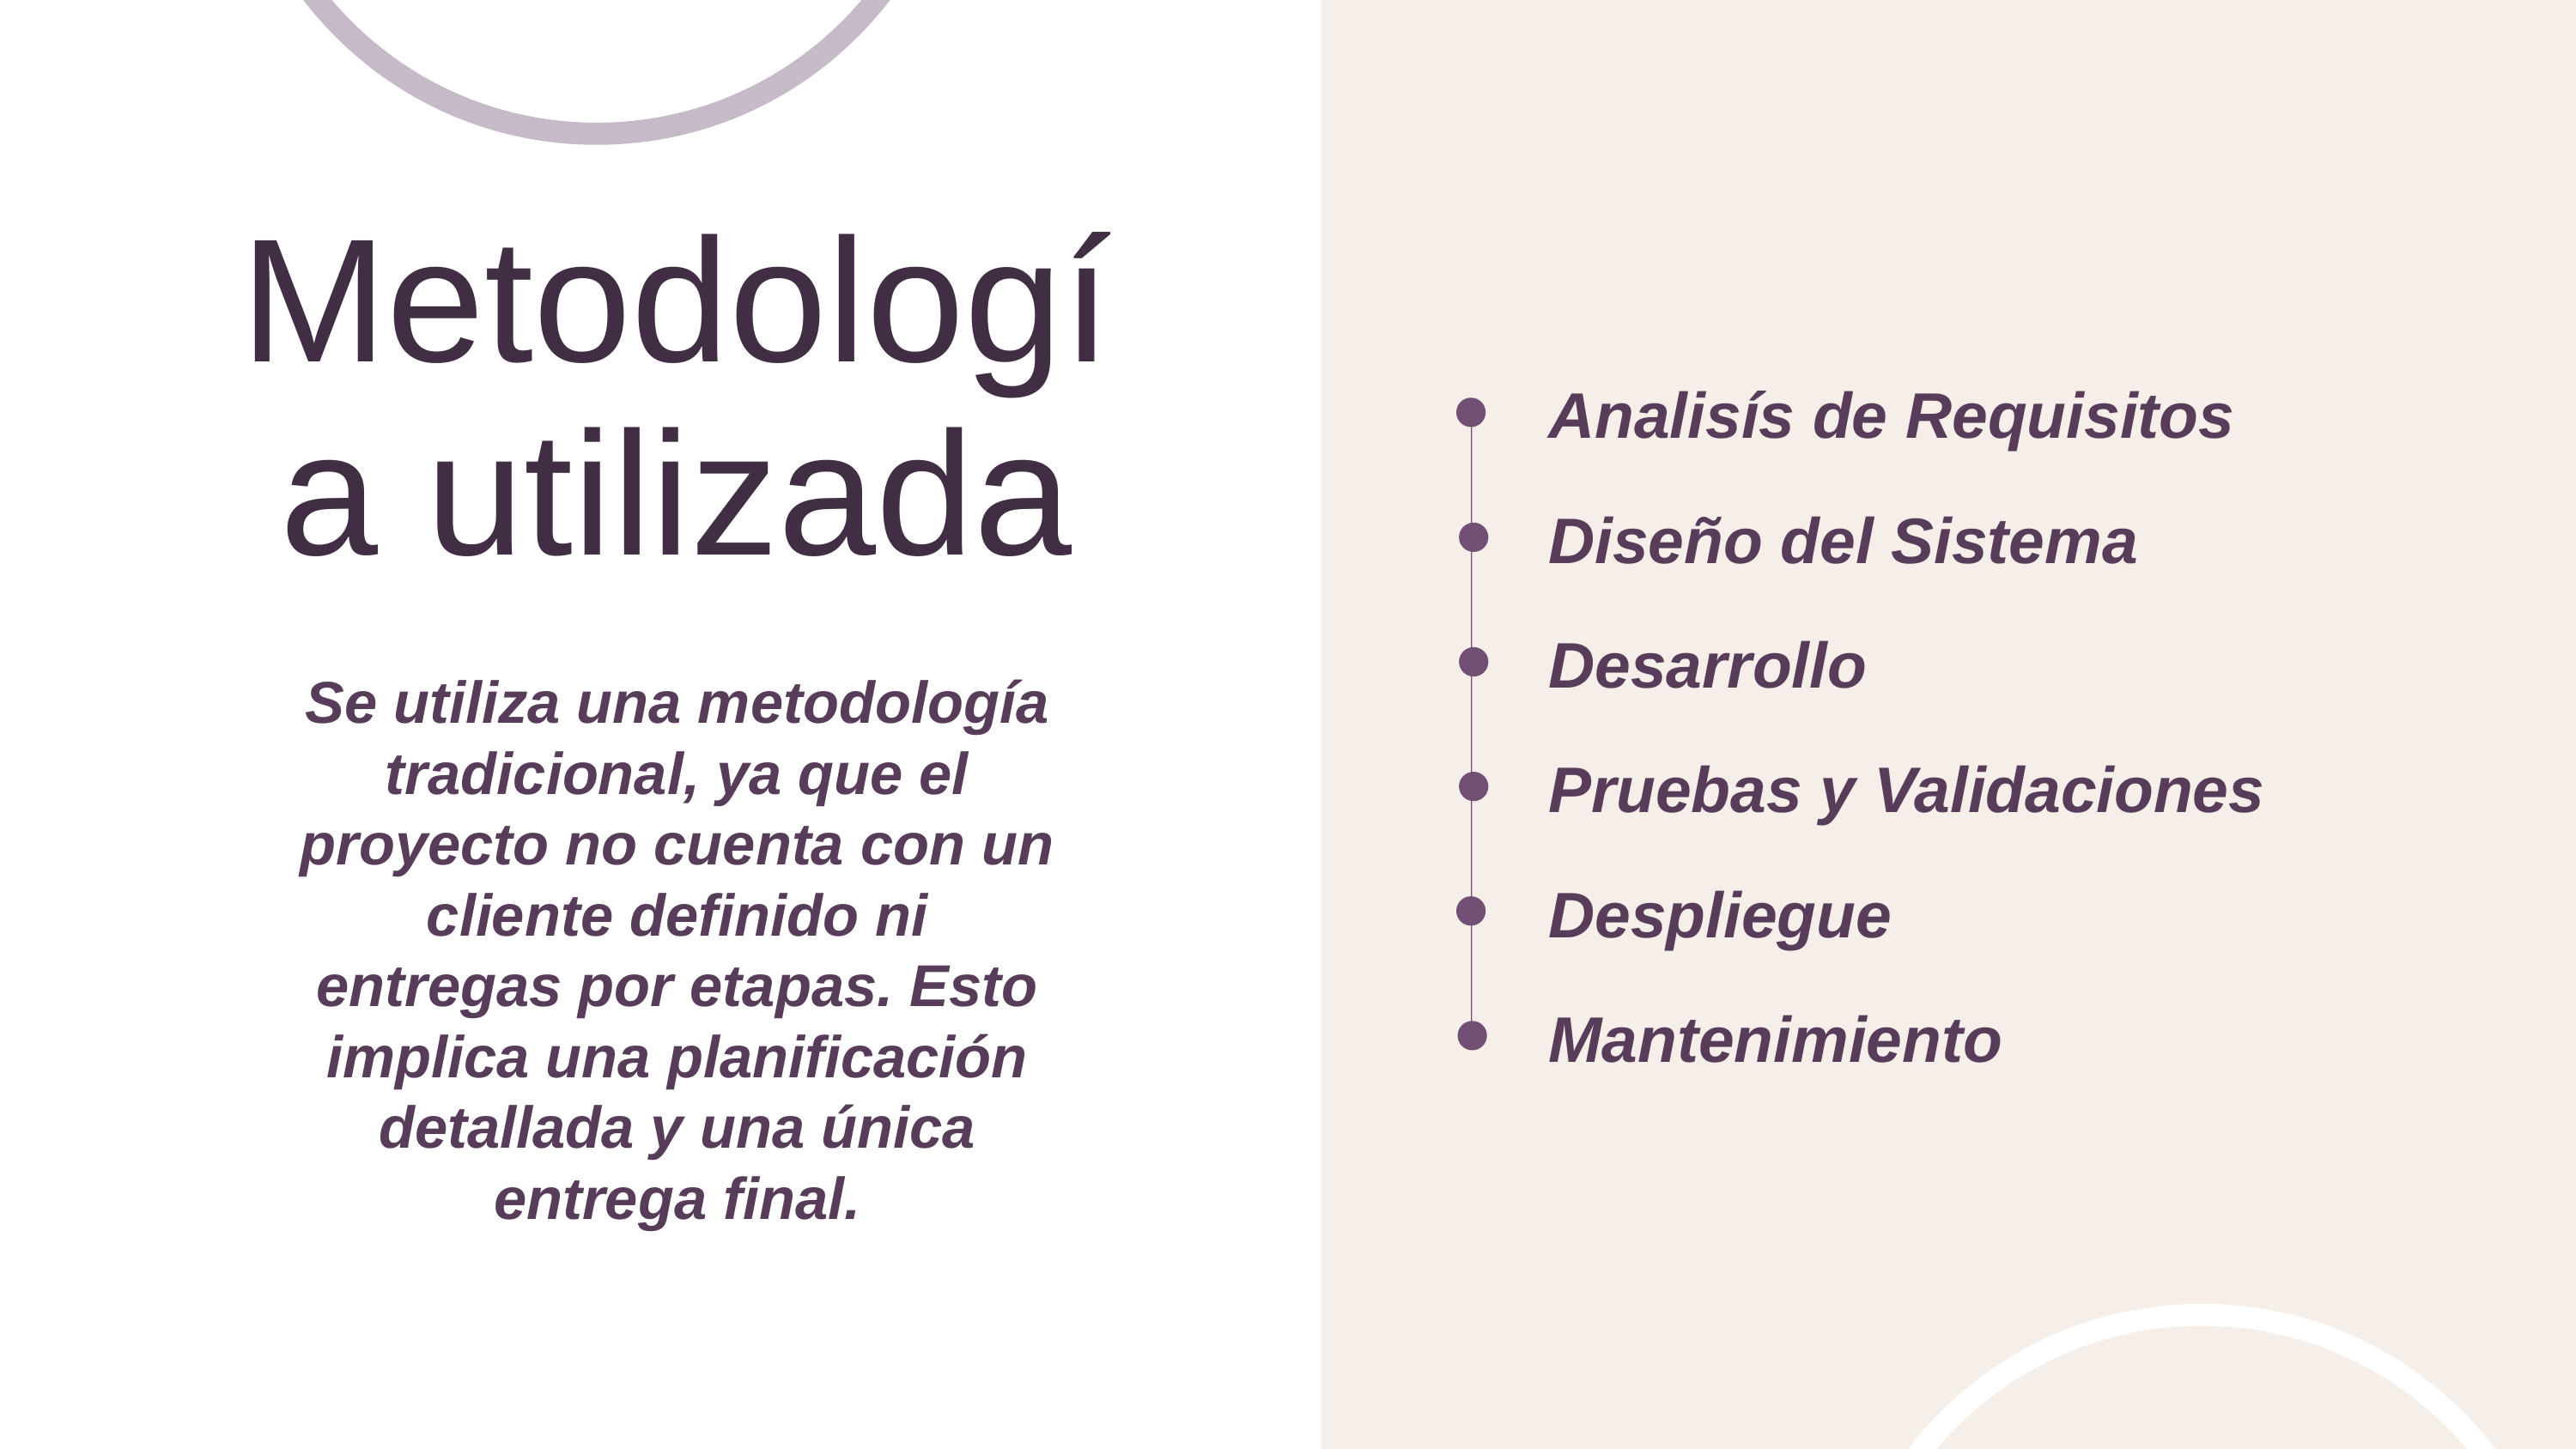

Metodología utilizada
Analisís de Requisitos

Diseño del Sistema

Desarrollo

Se utiliza una metodología tradicional, ya que el proyecto no cuenta con un cliente definido ni entregas por etapas. Esto implica una planificación detallada y una única entrega final.
Pruebas y Validaciones

Despliegue

Mantenimiento